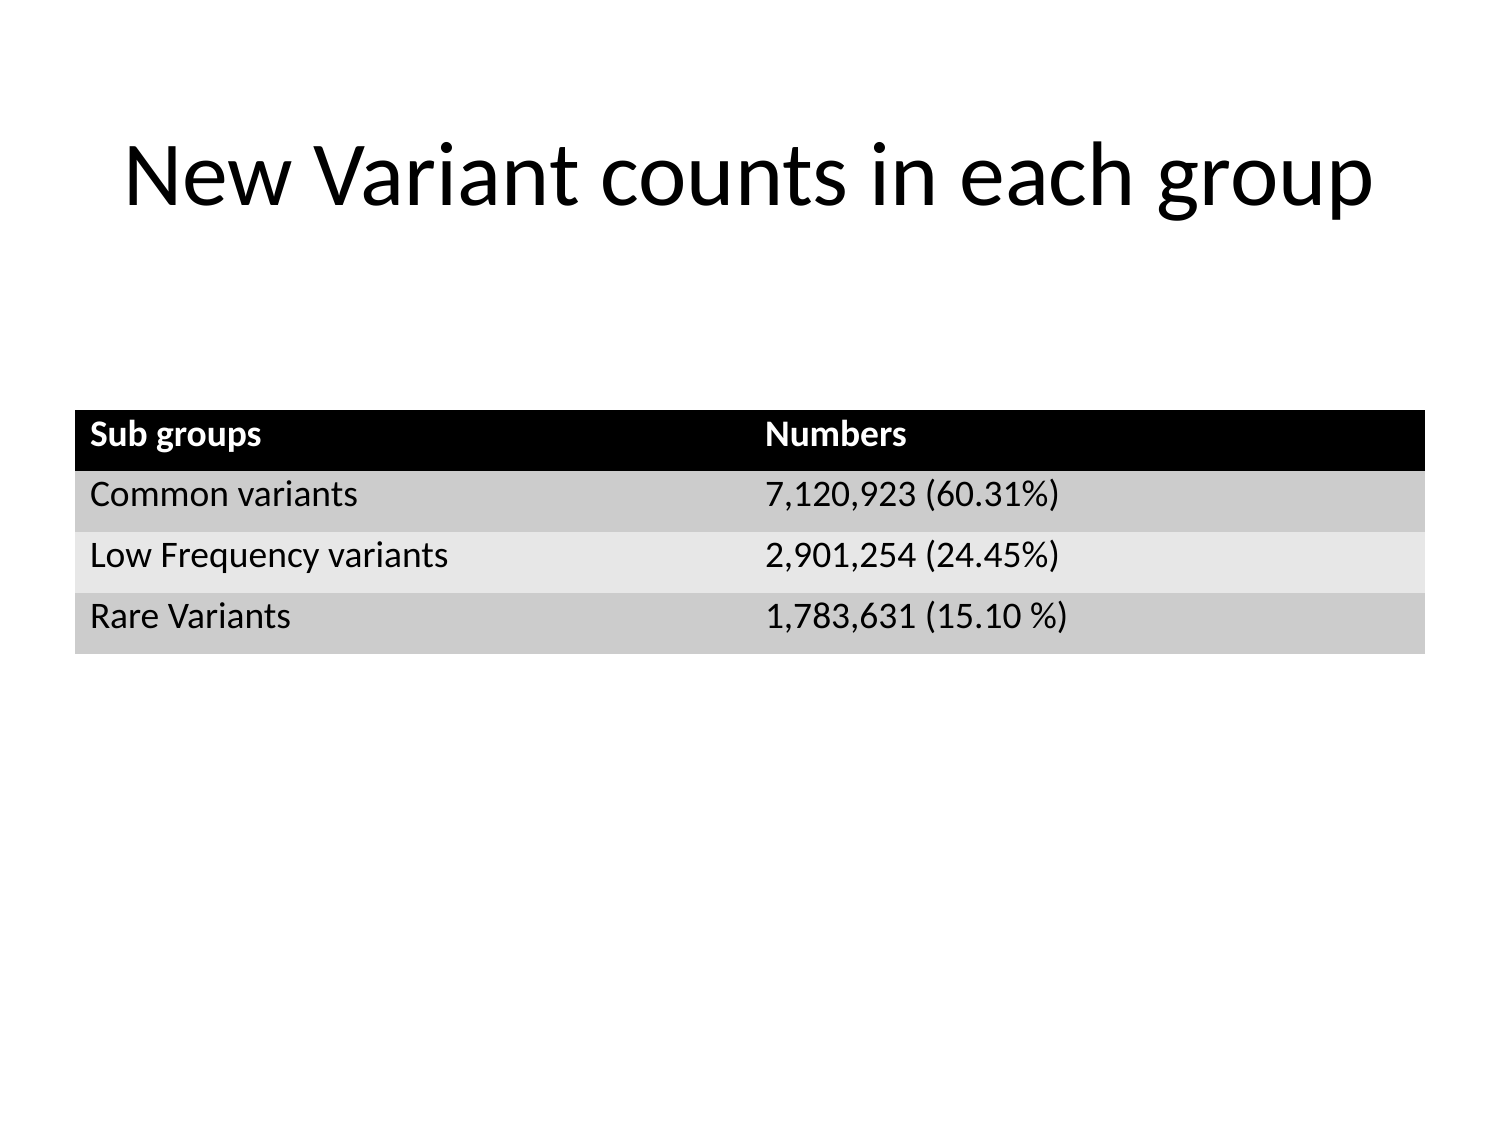

# New Variant counts in each group
| Sub groups | Numbers |
| --- | --- |
| Common variants | 7,120,923 (60.31%) |
| Low Frequency variants | 2,901,254 (24.45%) |
| Rare Variants | 1,783,631 (15.10 %) |